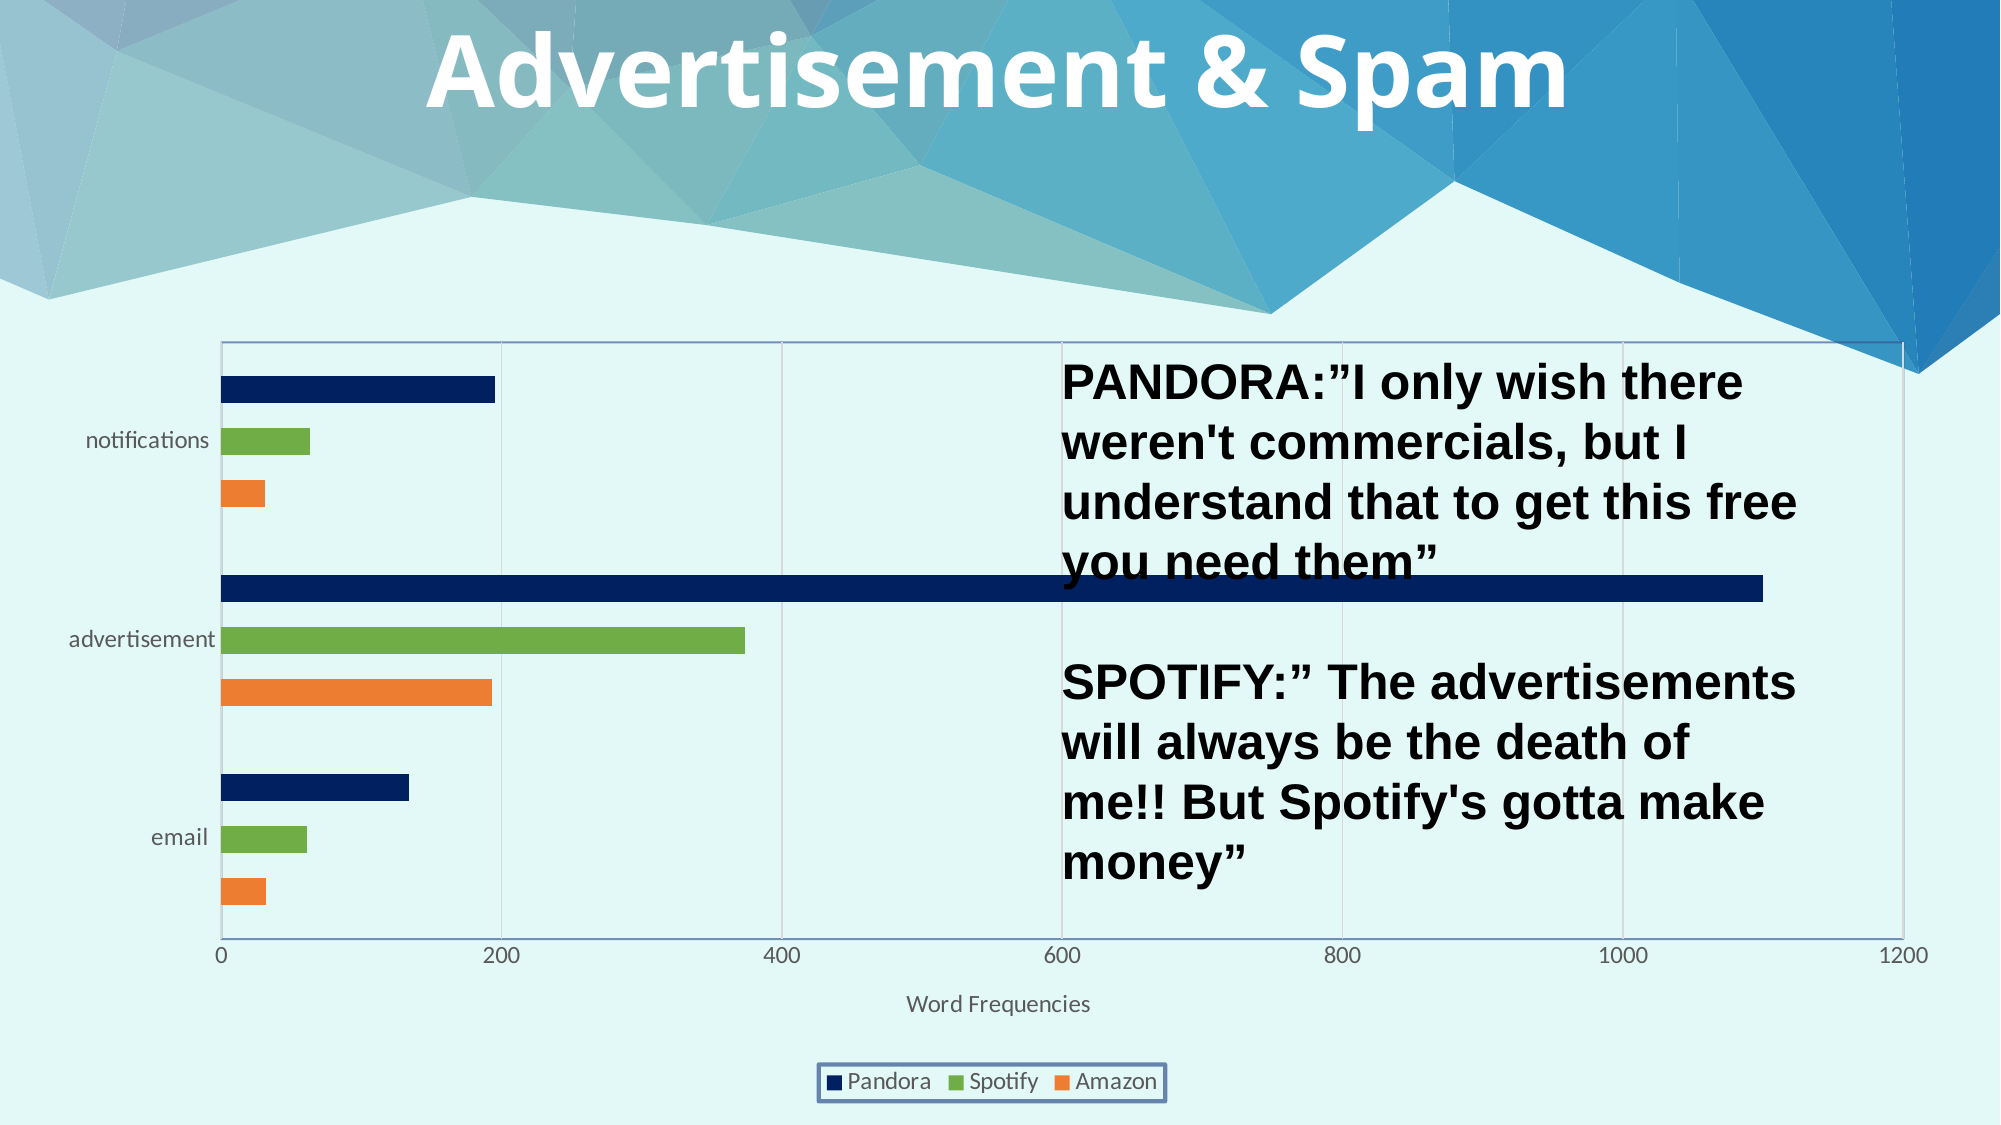

Advertisement & Spam

### Chart

| Category | Amazon | Spotify | Pandora |
|---|---|---|---|
| email  | 32.0 | 61.0 | 134.0 |
| advertisement | 193.0 | 374.0 | 1100.0 |
| notifications  | 31.0 | 63.0 | 195.0 |
PANDORA:”I only wish there weren't commercials, but I understand that to get this free you need them”

SPOTIFY:” The advertisements will always be the death of me!! But Spotify's gotta make money”